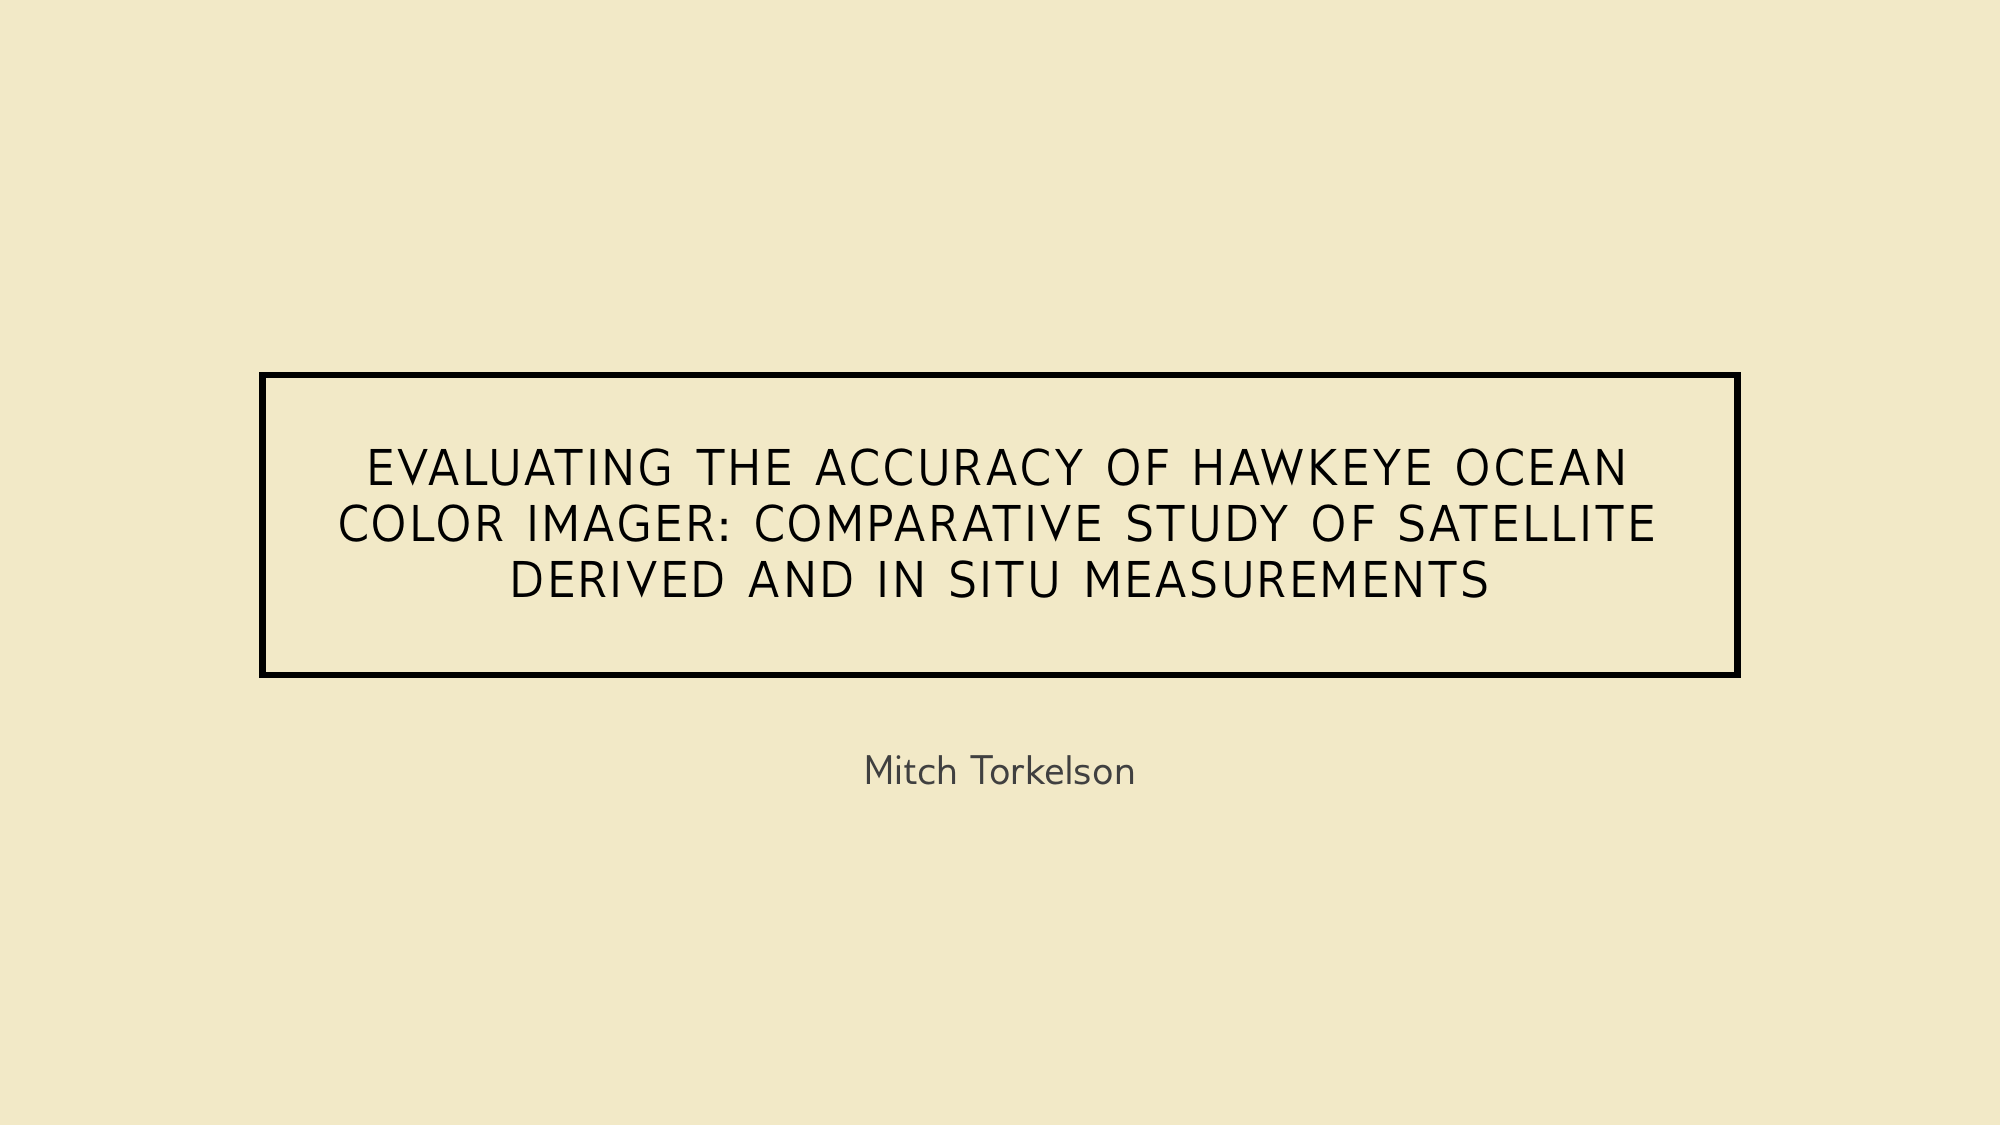

# Evaluating the Accuracy of HawkEye Ocean Color Imager: Comparative Study of Satellite Derived and In Situ Measurements
Mitch Torkelson